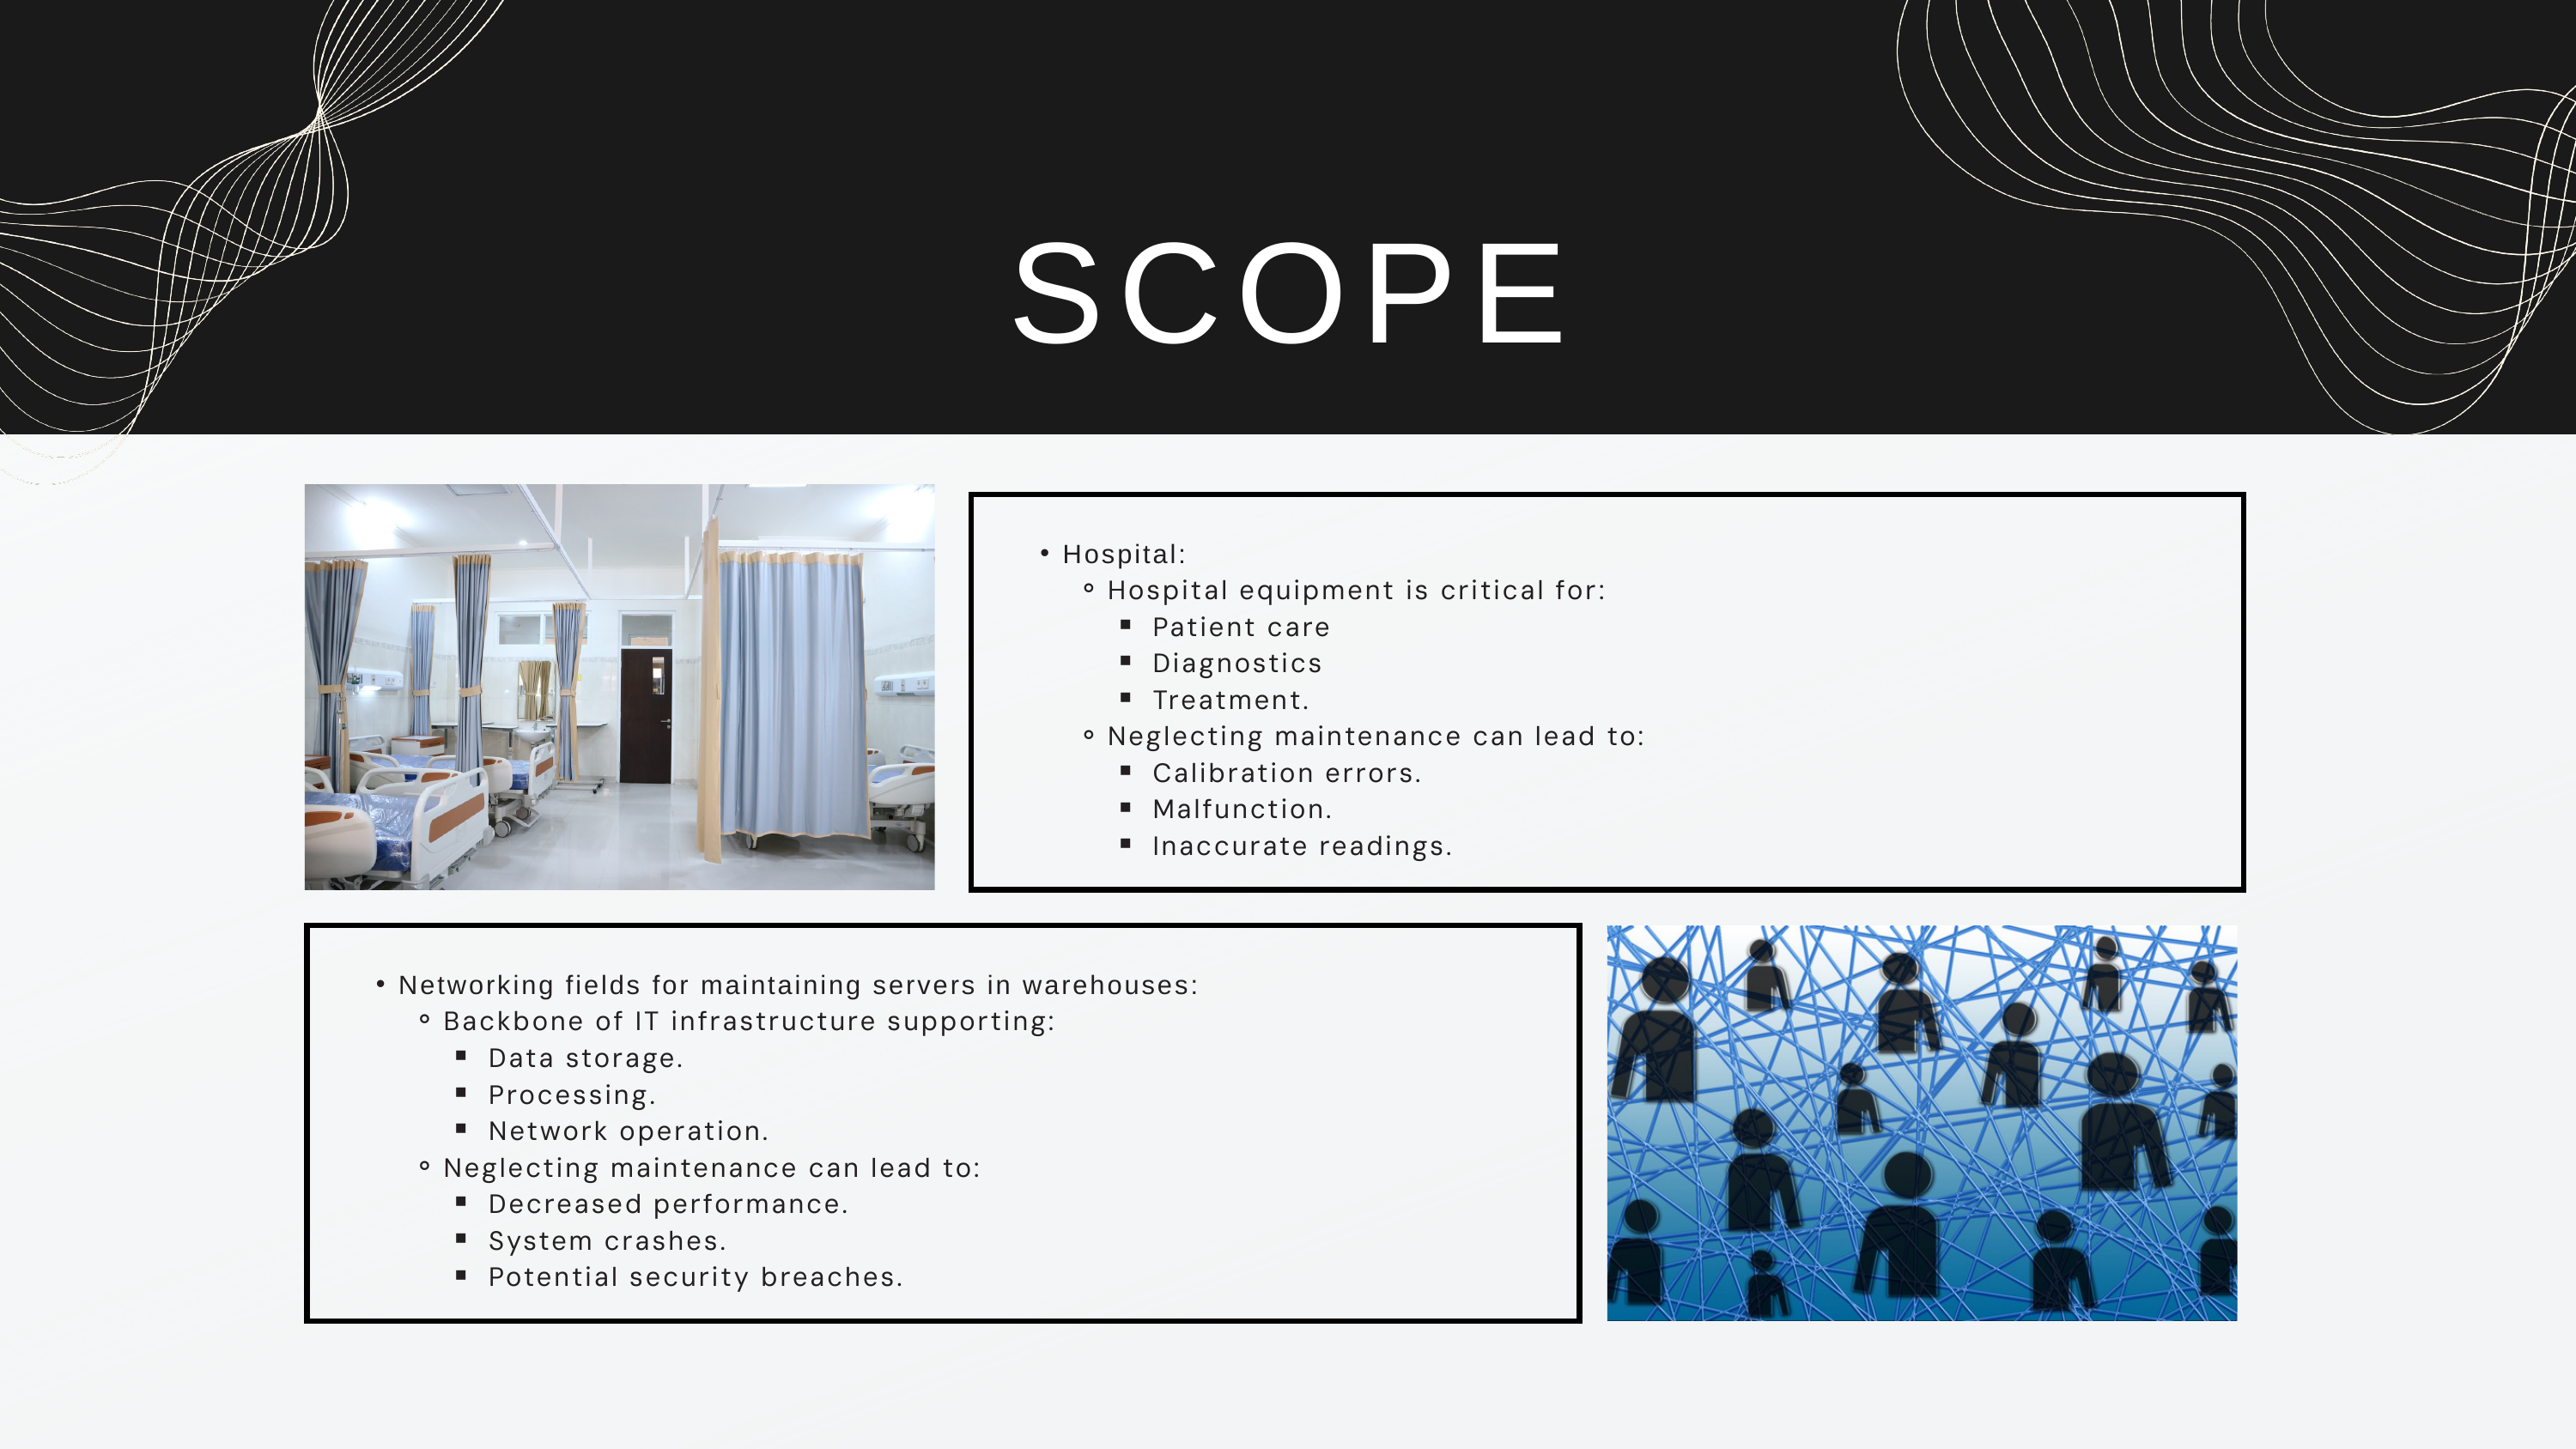

SCOPE

Hospital:
Hospital equipment is critical for:
Patient care
Diagnostics
Treatment.
Neglecting maintenance can lead to:
Calibration errors.
Malfunction.
Inaccurate readings.

Networking fields for maintaining servers in warehouses:
Backbone of IT infrastructure supporting:
Data storage.
Processing.
Network operation.
Neglecting maintenance can lead to:
Decreased performance.
System crashes.
Potential security breaches.